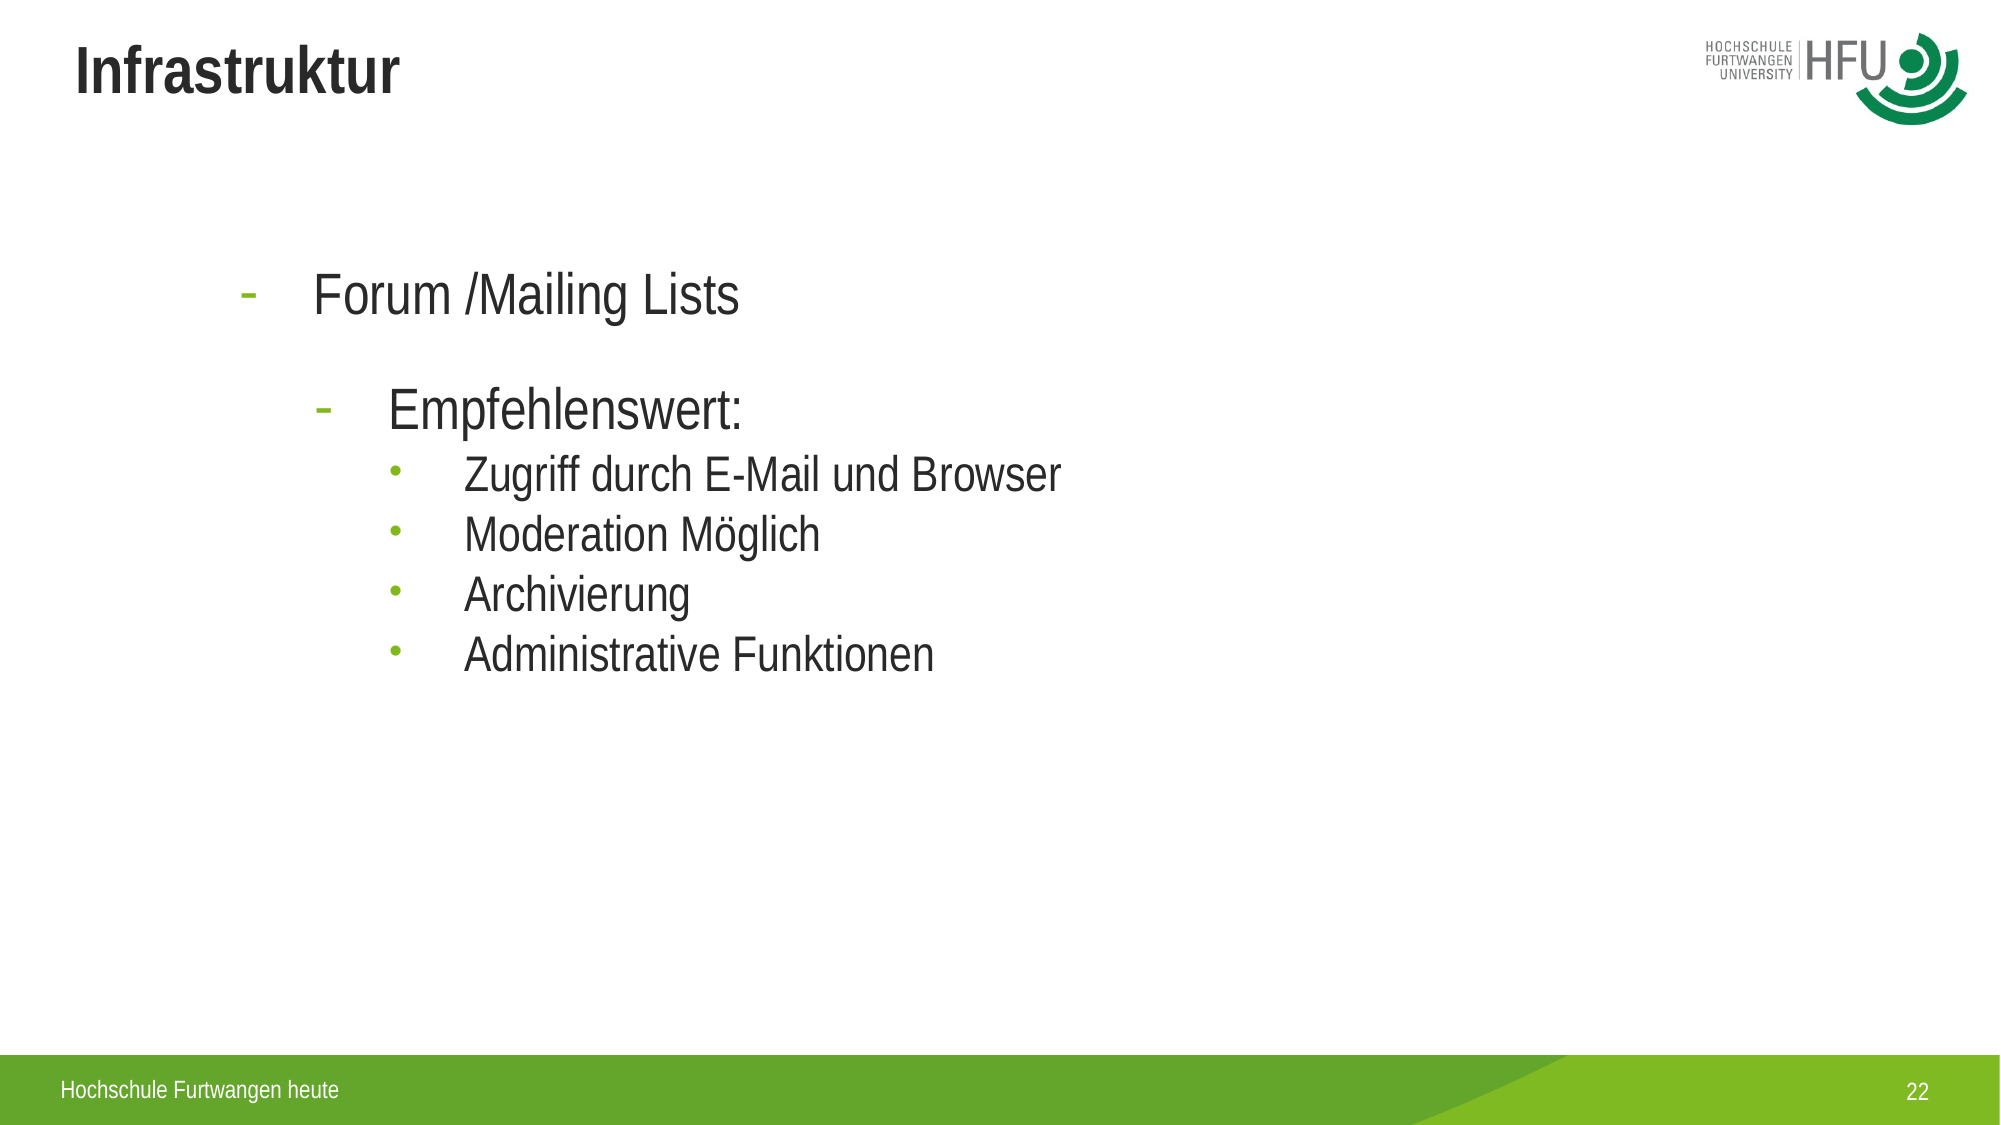

Infrastruktur

Forum /Mailing Lists

Empfehlenswert:
Zugriff durch E-Mail und Browser
Moderation Möglich
Archivierung
Administrative Funktionen

22
Hochschule Furtwangen heute